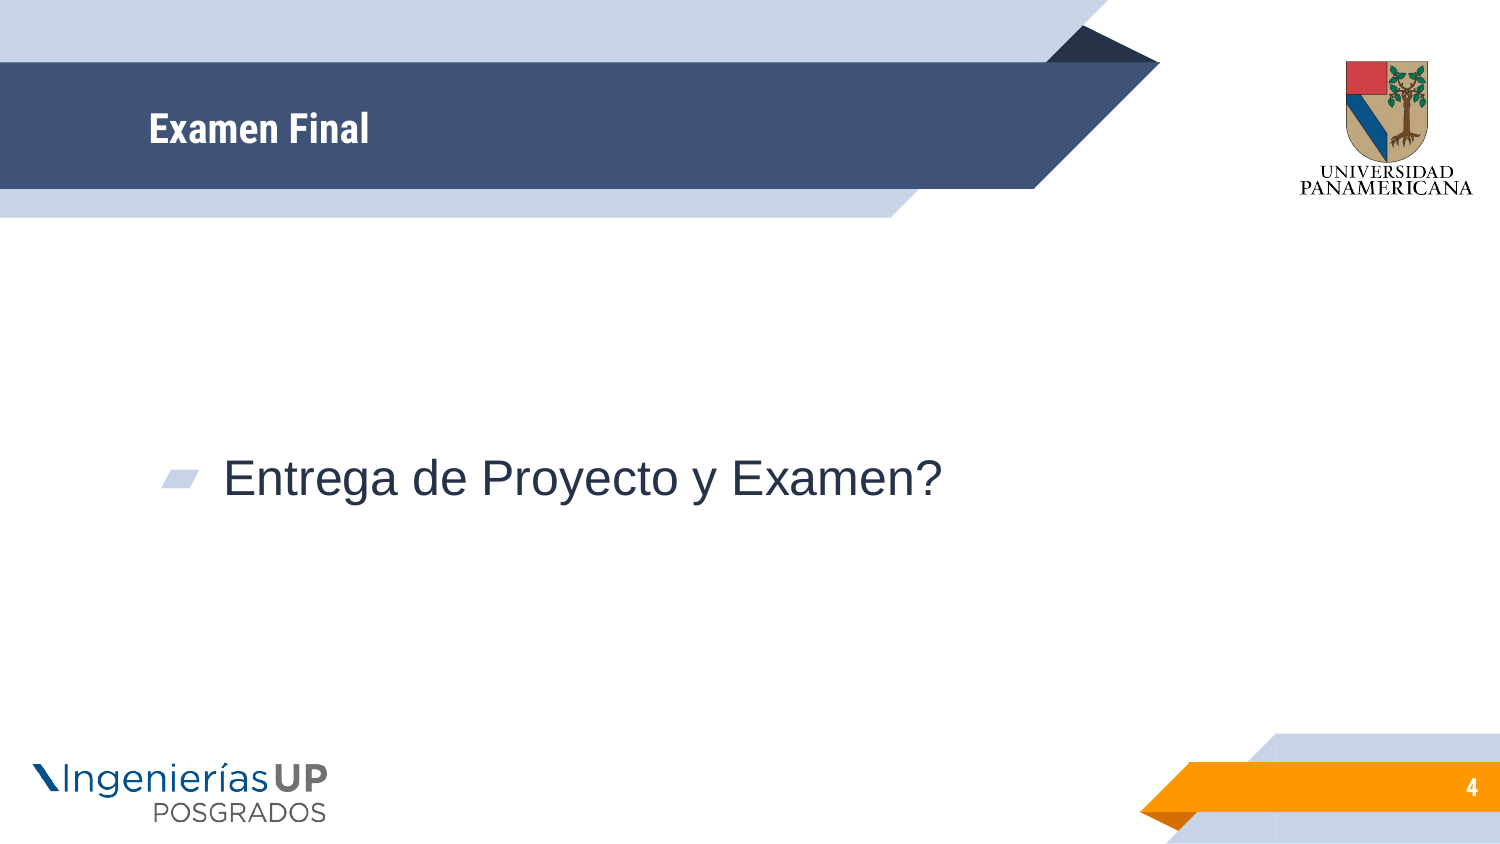

# Examen Final
Entrega de Proyecto y Examen?
4